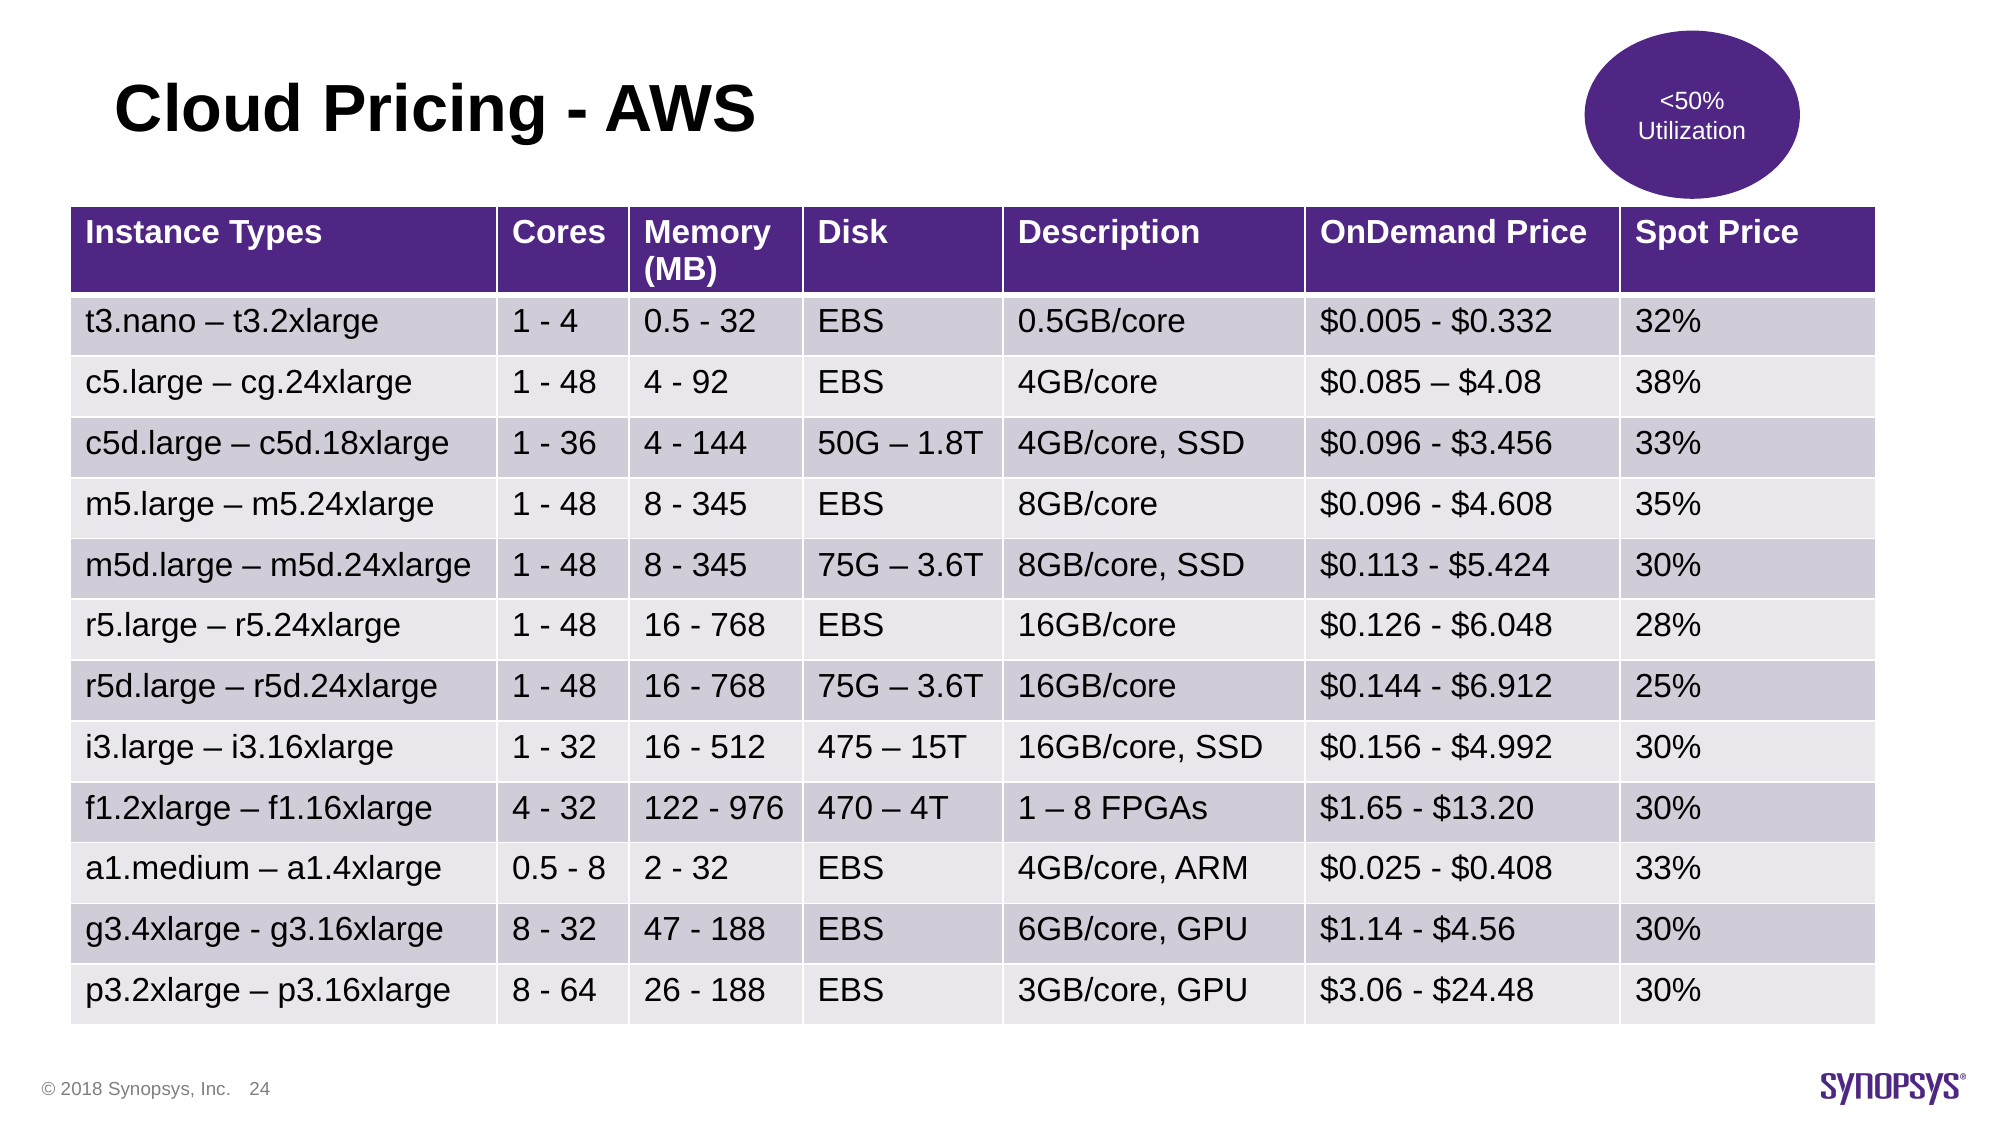

# Cloud Pricing - AWS
<50%
Utilization
| Instance Types | Cores | Memory (MB) | Disk | Description | OnDemand Price | Spot Price |
| --- | --- | --- | --- | --- | --- | --- |
| t3.nano – t3.2xlarge | 1 - 4 | 0.5 - 32 | EBS | 0.5GB/core | $0.005 - $0.332 | 32% |
| c5.large – cg.24xlarge | 1 - 48 | 4 - 92 | EBS | 4GB/core | $0.085 – $4.08 | 38% |
| c5d.large – c5d.18xlarge | 1 - 36 | 4 - 144 | 50G – 1.8T | 4GB/core, SSD | $0.096 - $3.456 | 33% |
| m5.large – m5.24xlarge | 1 - 48 | 8 - 345 | EBS | 8GB/core | $0.096 - $4.608 | 35% |
| m5d.large – m5d.24xlarge | 1 - 48 | 8 - 345 | 75G – 3.6T | 8GB/core, SSD | $0.113 - $5.424 | 30% |
| r5.large – r5.24xlarge | 1 - 48 | 16 - 768 | EBS | 16GB/core | $0.126 - $6.048 | 28% |
| r5d.large – r5d.24xlarge | 1 - 48 | 16 - 768 | 75G – 3.6T | 16GB/core | $0.144 - $6.912 | 25% |
| i3.large – i3.16xlarge | 1 - 32 | 16 - 512 | 475 – 15T | 16GB/core, SSD | $0.156 - $4.992 | 30% |
| f1.2xlarge – f1.16xlarge | 4 - 32 | 122 - 976 | 470 – 4T | 1 – 8 FPGAs | $1.65 - $13.20 | 30% |
| a1.medium – a1.4xlarge | 0.5 - 8 | 2 - 32 | EBS | 4GB/core, ARM | $0.025 - $0.408 | 33% |
| g3.4xlarge - g3.16xlarge | 8 - 32 | 47 - 188 | EBS | 6GB/core, GPU | $1.14 - $4.56 | 30% |
| p3.2xlarge – p3.16xlarge | 8 - 64 | 26 - 188 | EBS | 3GB/core, GPU | $3.06 - $24.48 | 30% |